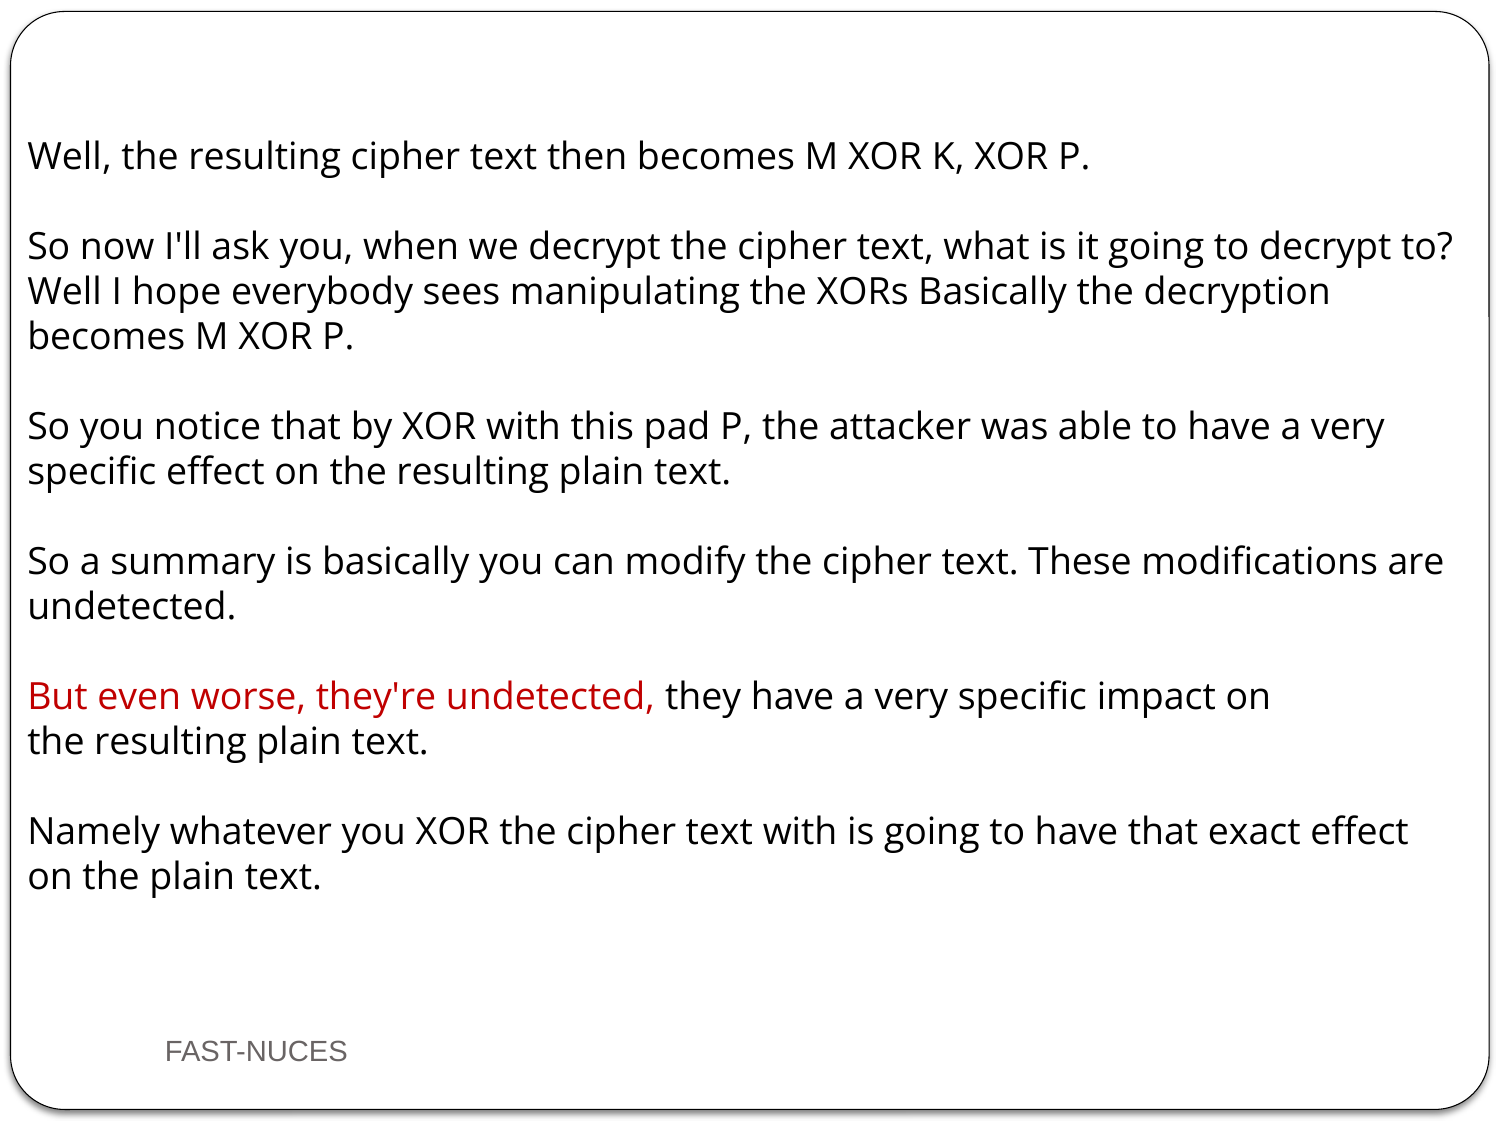

Well, the resulting cipher text then becomes M XOR K, XOR P.

So now I'll ask you, when we decrypt the cipher text, what is it going to decrypt to? Well I hope everybody sees manipulating the XORs Basically the decryption becomes M XOR P.

So you notice that by XOR with this pad P, the attacker was able to have a very specific effect on the resulting plain text.

So a summary is basically you can modify the cipher text. These modifications are undetected.

But even worse, they're undetected, they have a very specific impact on the resulting plain text.

Namely whatever you XOR the cipher text with is going to have that exact effect on the plain text.

FAST-NUCES